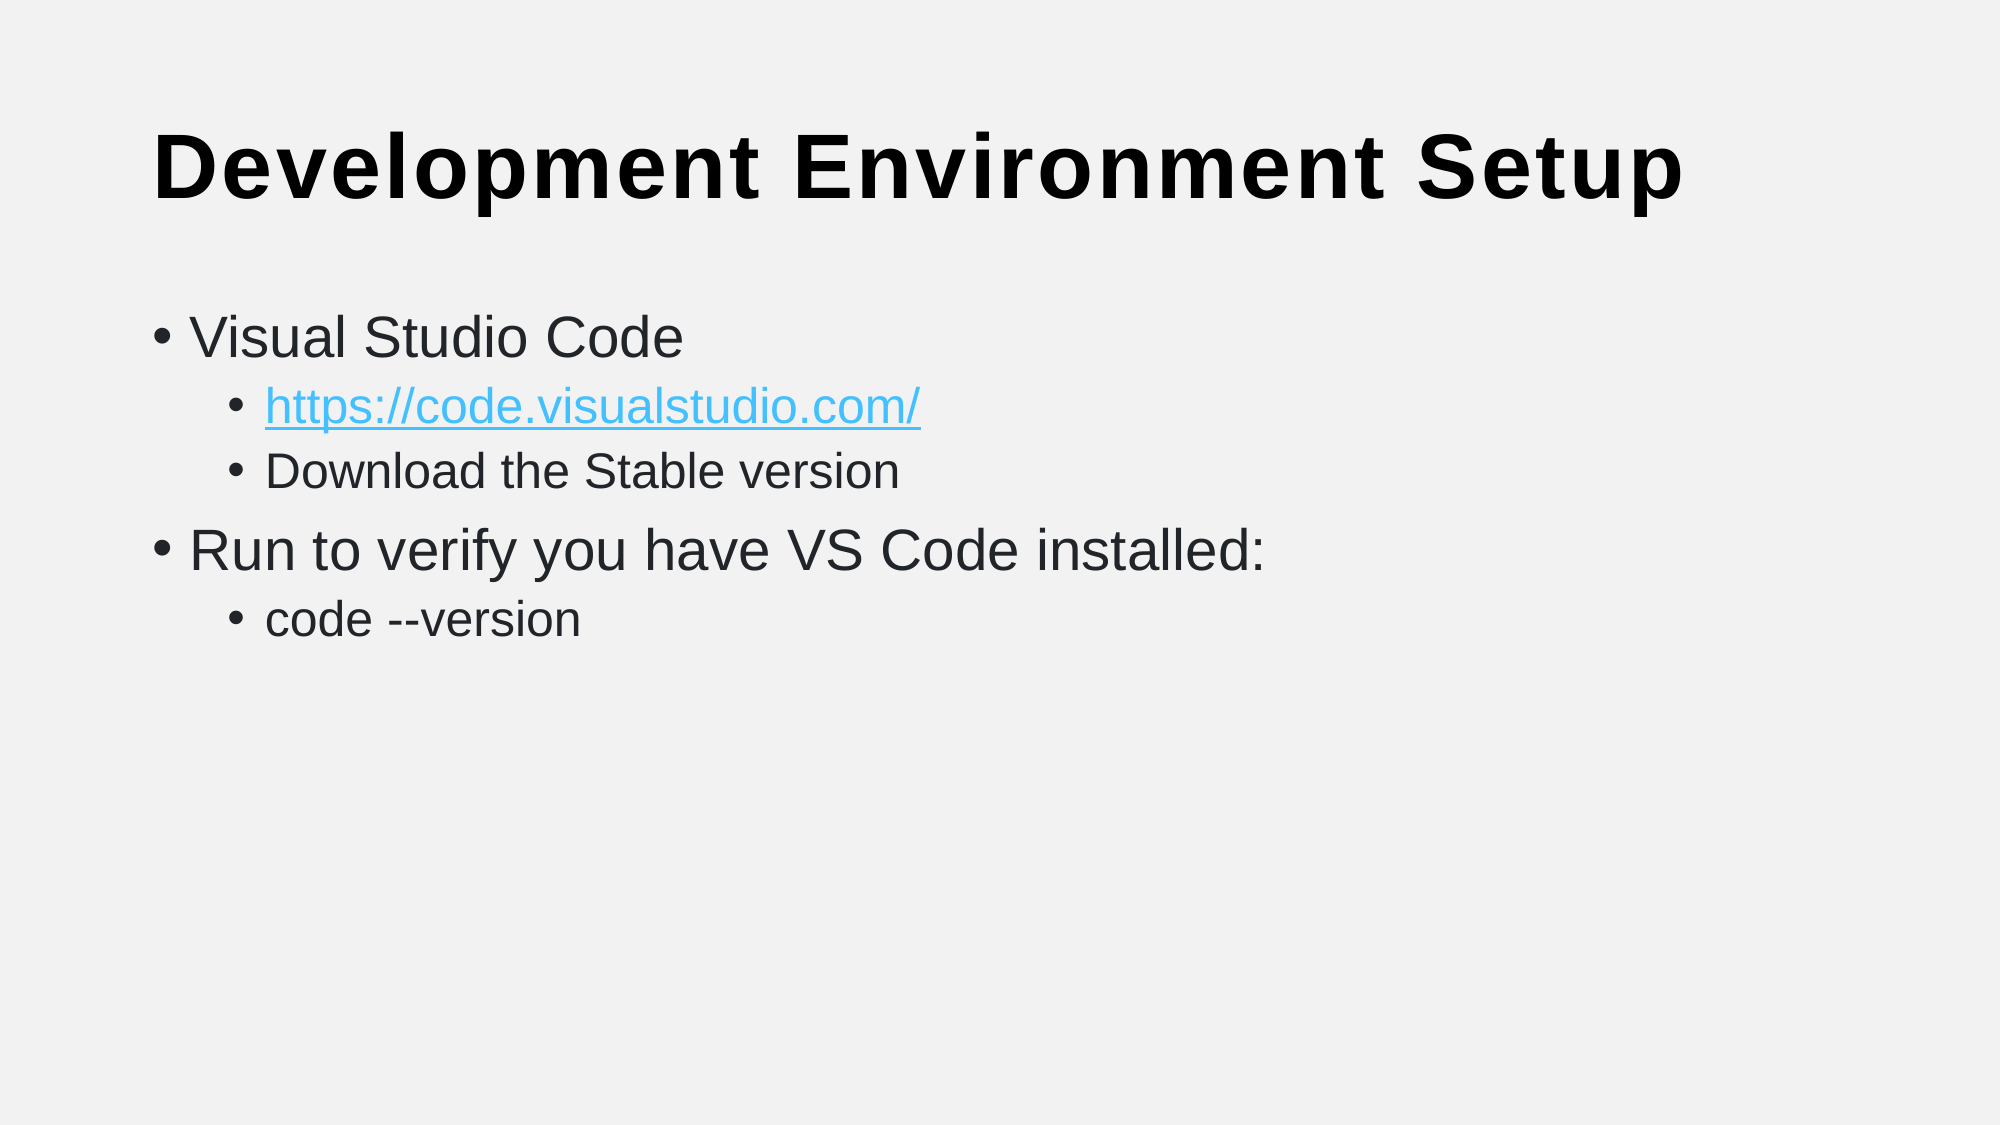

# Development Environment Setup
Visual Studio Code
https://code.visualstudio.com/
Download the Stable version
Run to verify you have VS Code installed:
code --version